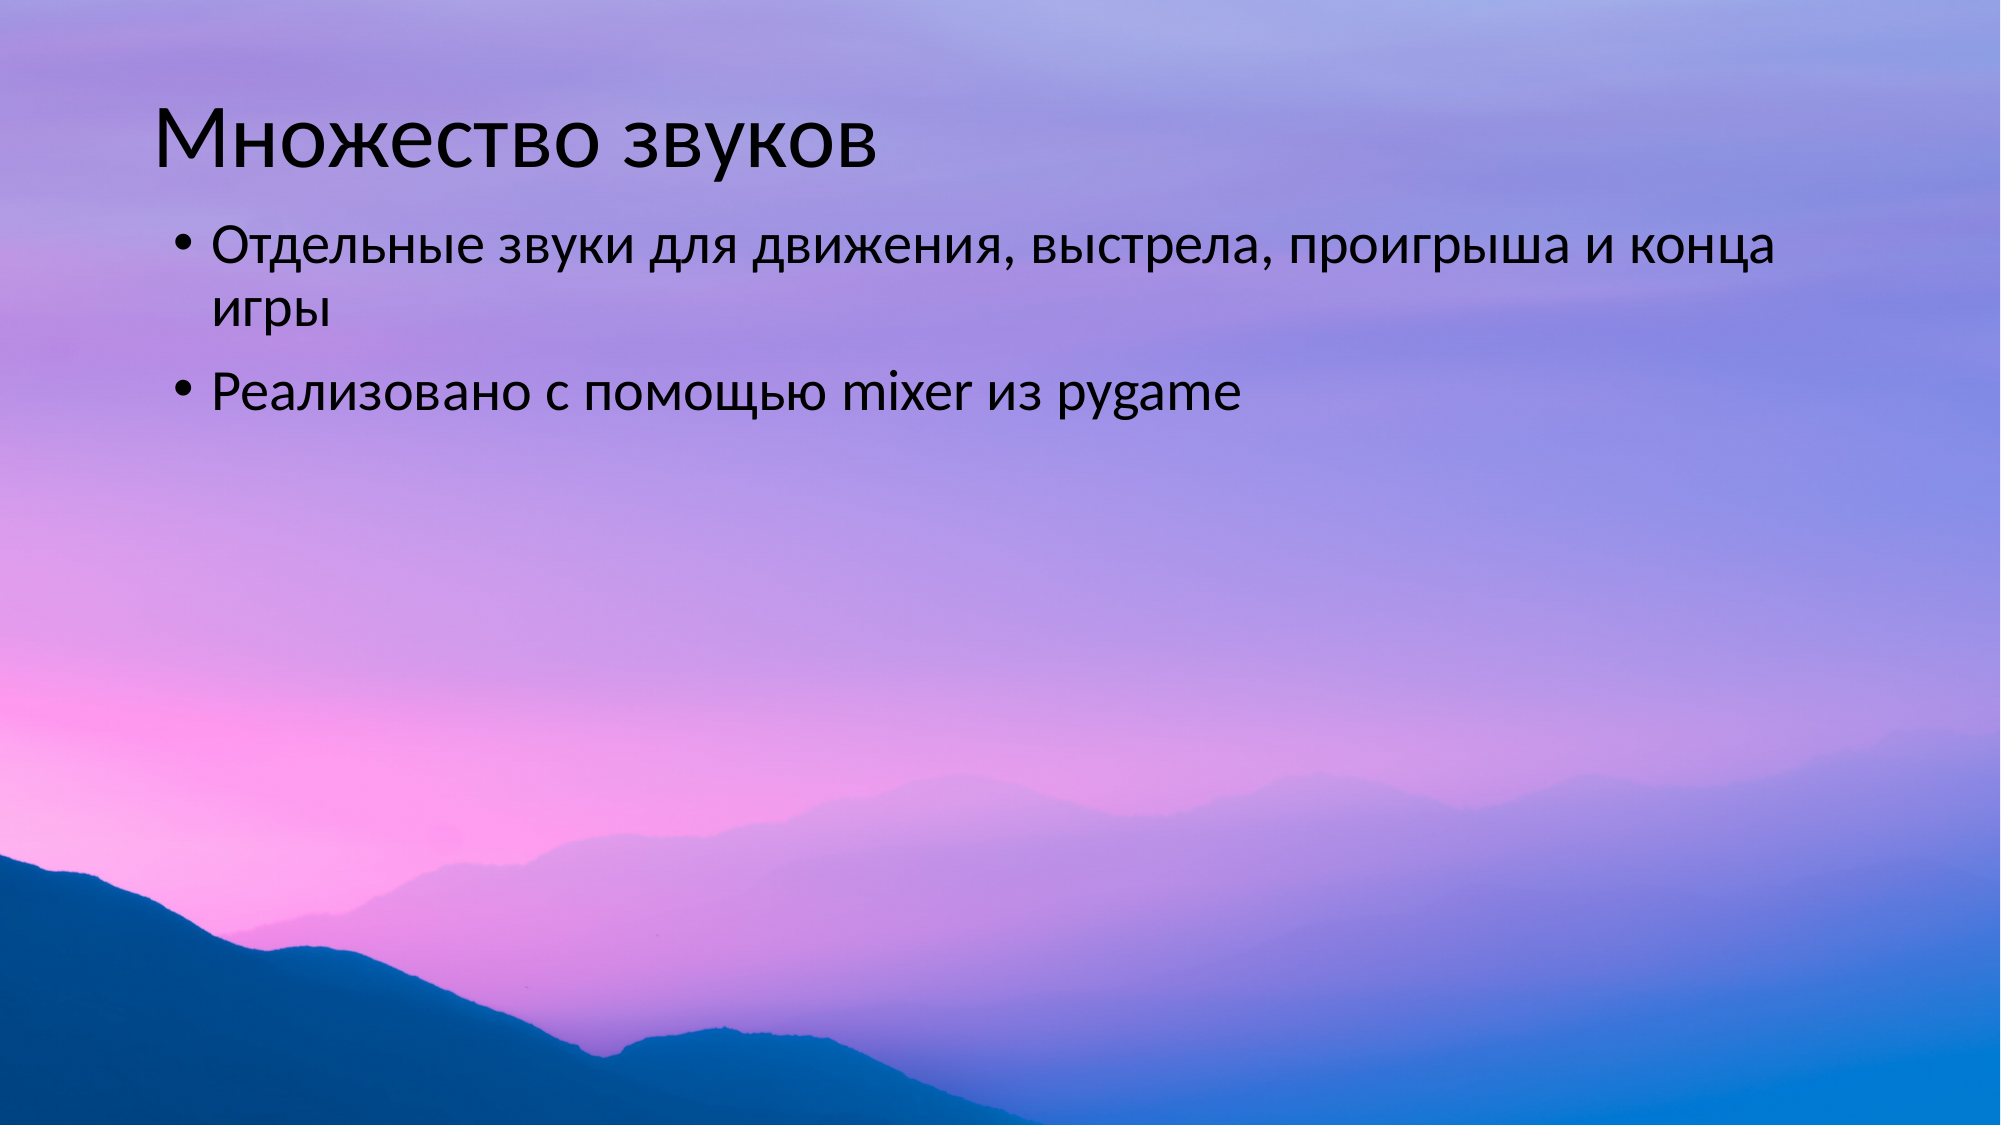

# Множество звуков
Отдельные звуки для движения, выстрела, проигрыша и конца игры
Реализовано с помощью mixer из pygame